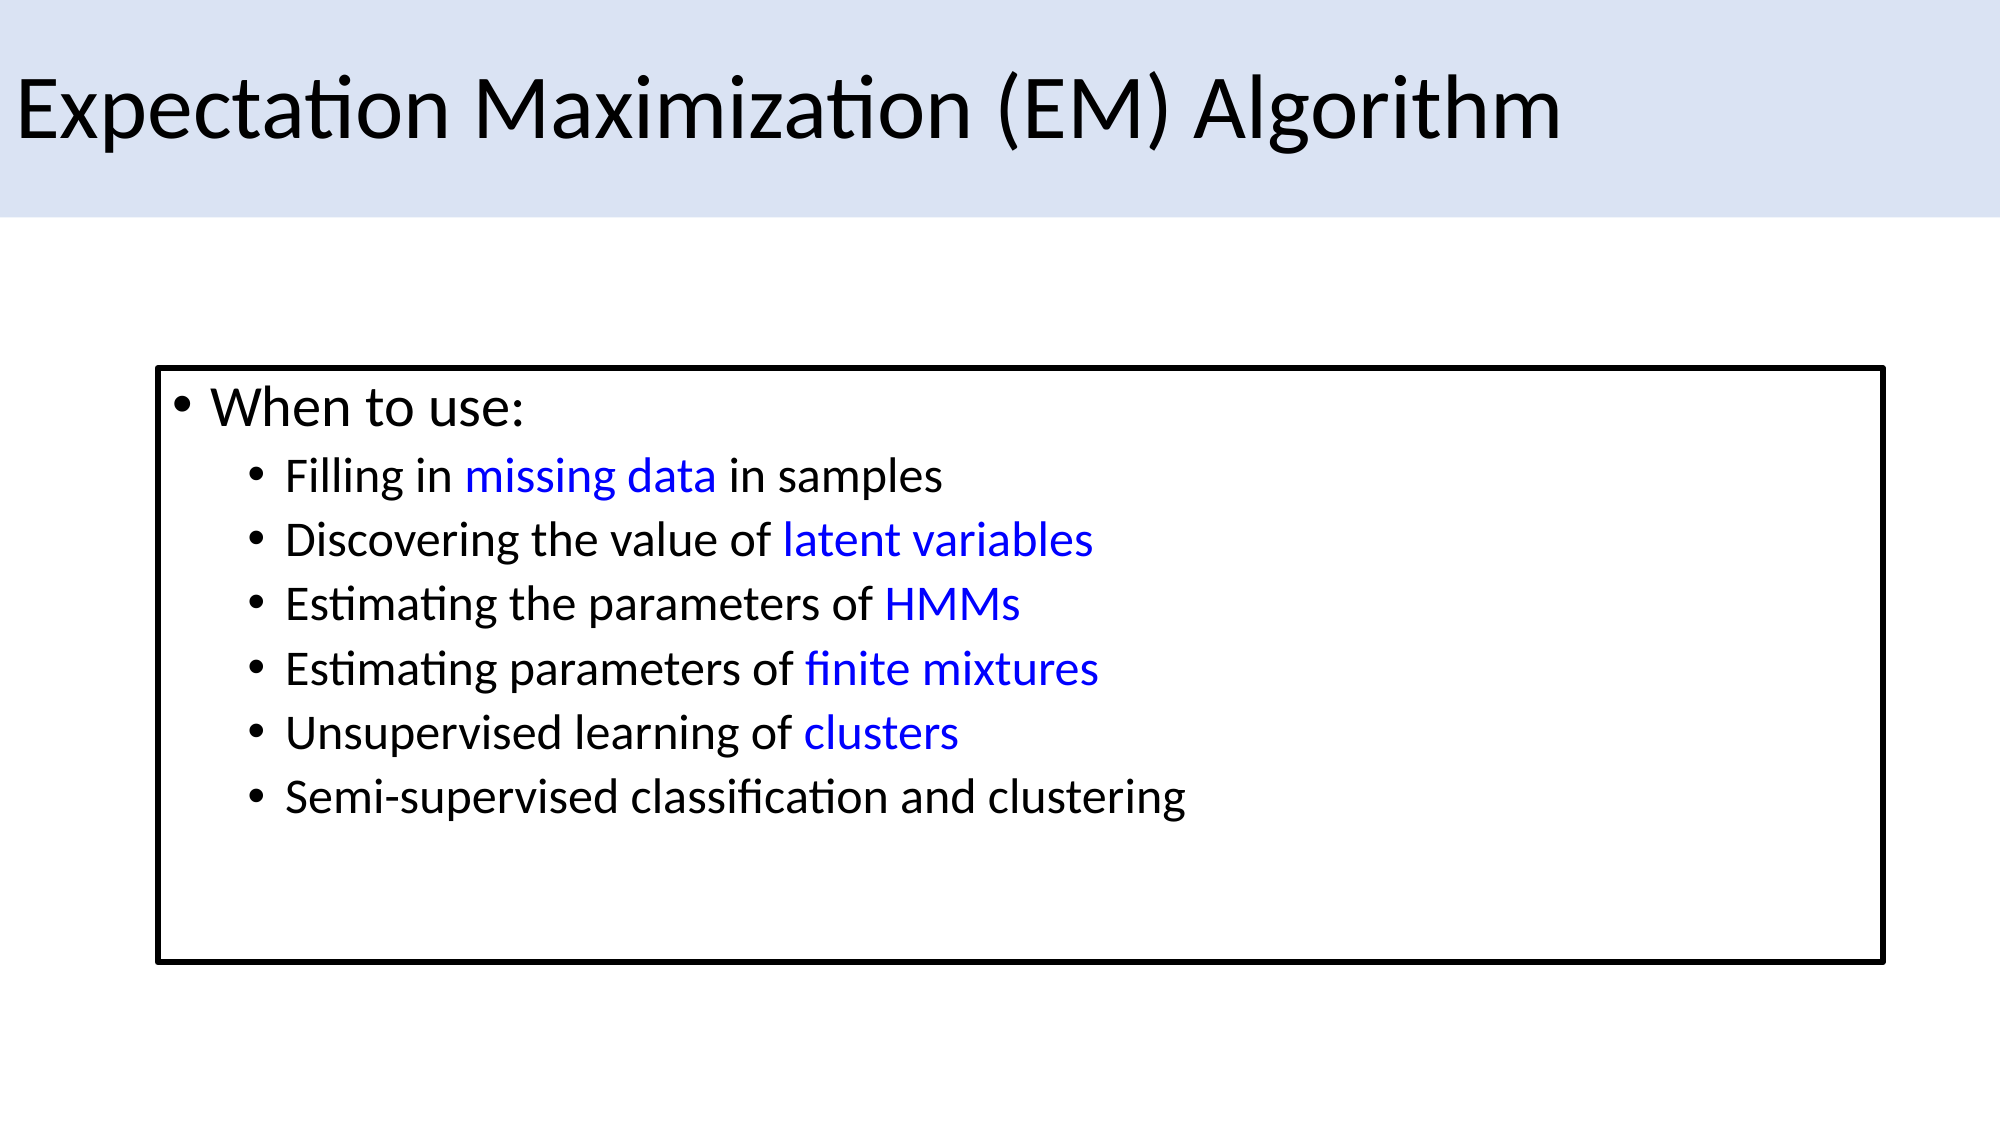

# Expectation Maximization (EM) Algorithm
When to use:
Filling in missing data in samples
Discovering the value of latent variables
Estimating the parameters of HMMs
Estimating parameters of finite mixtures
Unsupervised learning of clusters
Semi-supervised classification and clustering